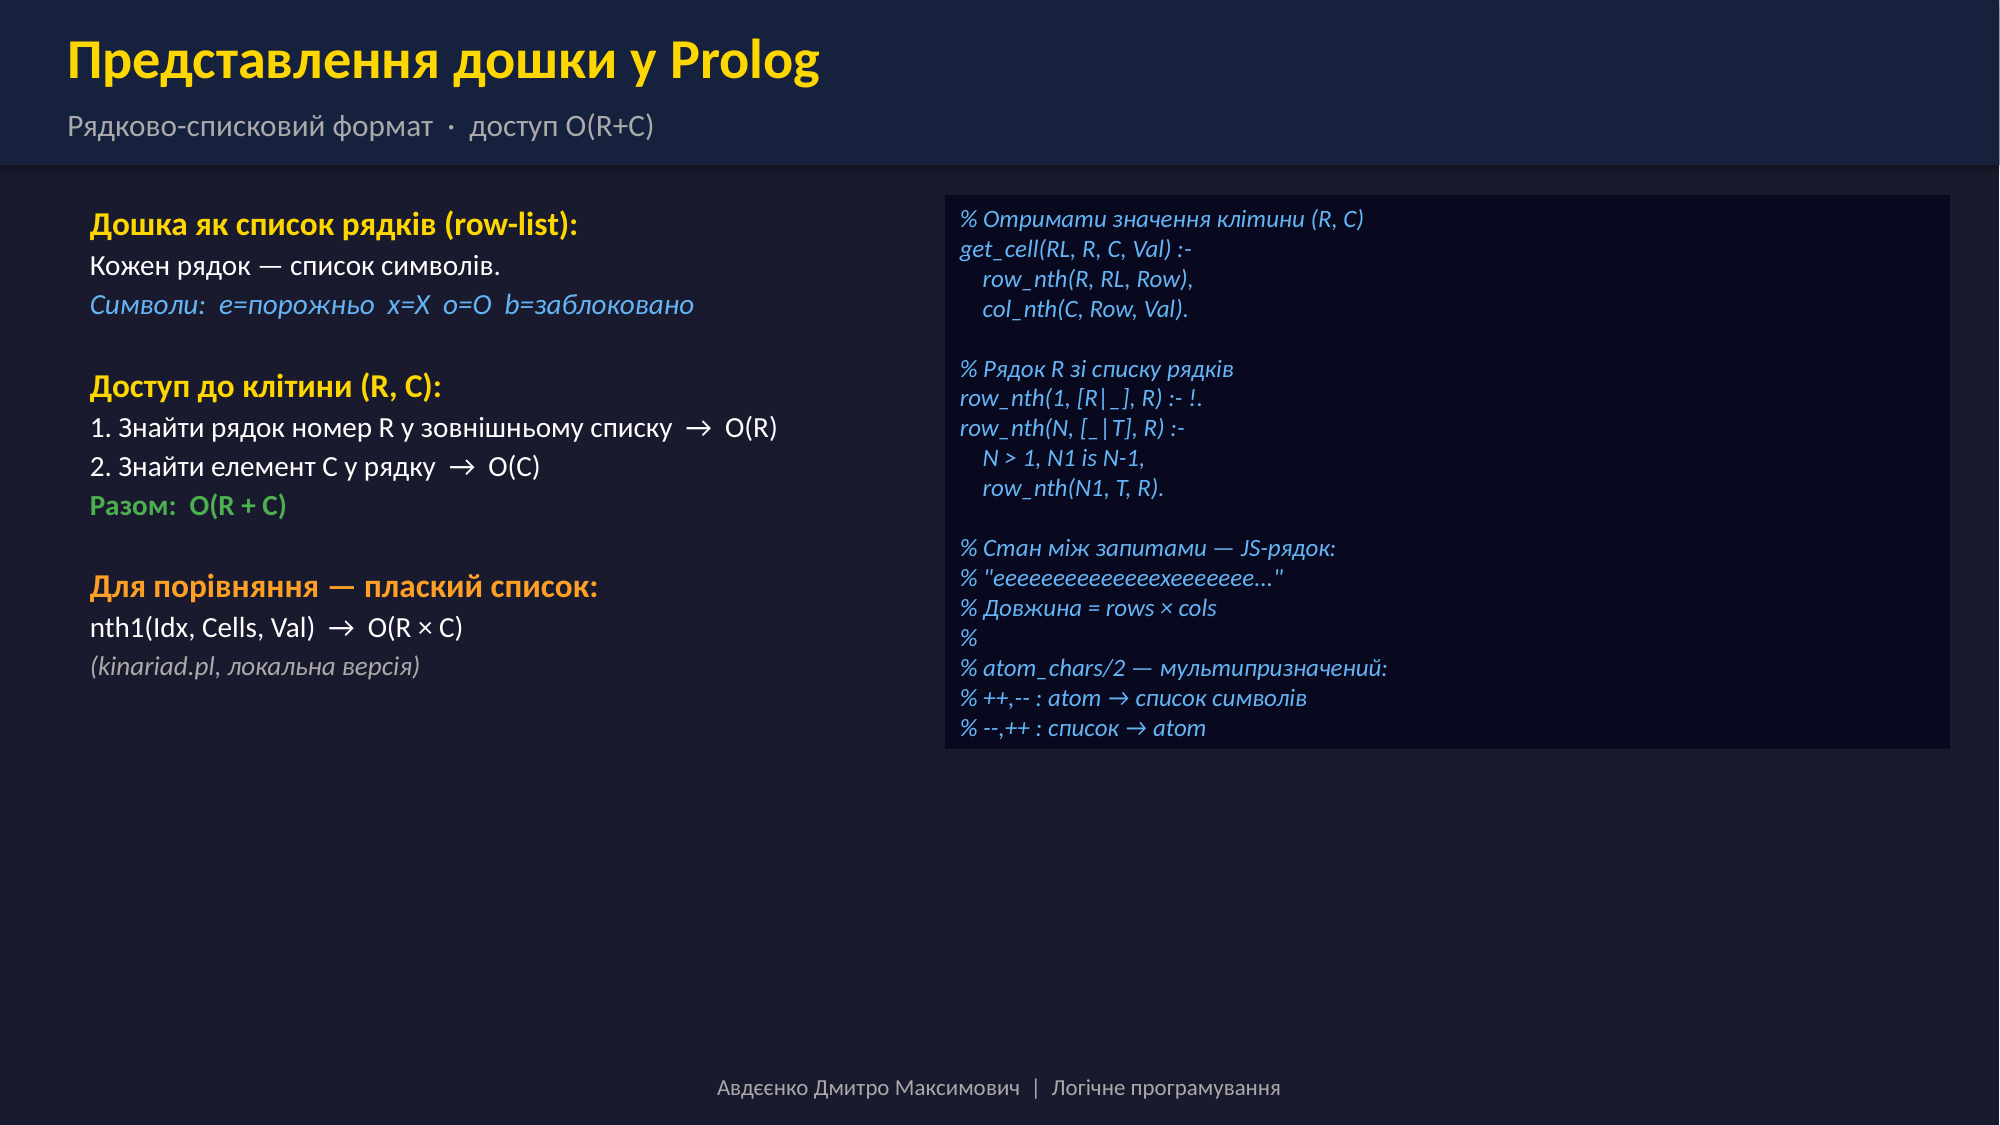

Представлення дошки у Prolog
Рядково-списковий формат  ·  доступ O(R+C)
Дошка як список рядків (row-list):
Кожен рядок — список символів.
Символи:  e=порожньо  x=X  o=O  b=заблоковано

Доступ до клітини (R, C):
1. Знайти рядок номер R у зовнішньому списку  →  O(R)
2. Знайти елемент C у рядку  →  O(C)
Разом:  O(R + C)

Для порівняння — плаский список:
nth1(Idx, Cells, Val)  →  O(R × C)
(kinariad.pl, локальна версія)
% Отримати значення клітини (R, C)
get_cell(RL, R, C, Val) :-
    row_nth(R, RL, Row),
    col_nth(C, Row, Val).

% Рядок R зі списку рядків
row_nth(1, [R|_], R) :- !.
row_nth(N, [_|T], R) :-
    N > 1, N1 is N-1,
    row_nth(N1, T, R).

% Стан між запитами — JS-рядок:
% "eeeeeeeeeeeeeexeeeeeee..."
% Довжина = rows × cols
%
% atom_chars/2 — мультипризначений:
% ++,-- : atom → список символів
% --,++ : список → atom
Авдєєнко Дмитро Максимович  |  Логічне програмування